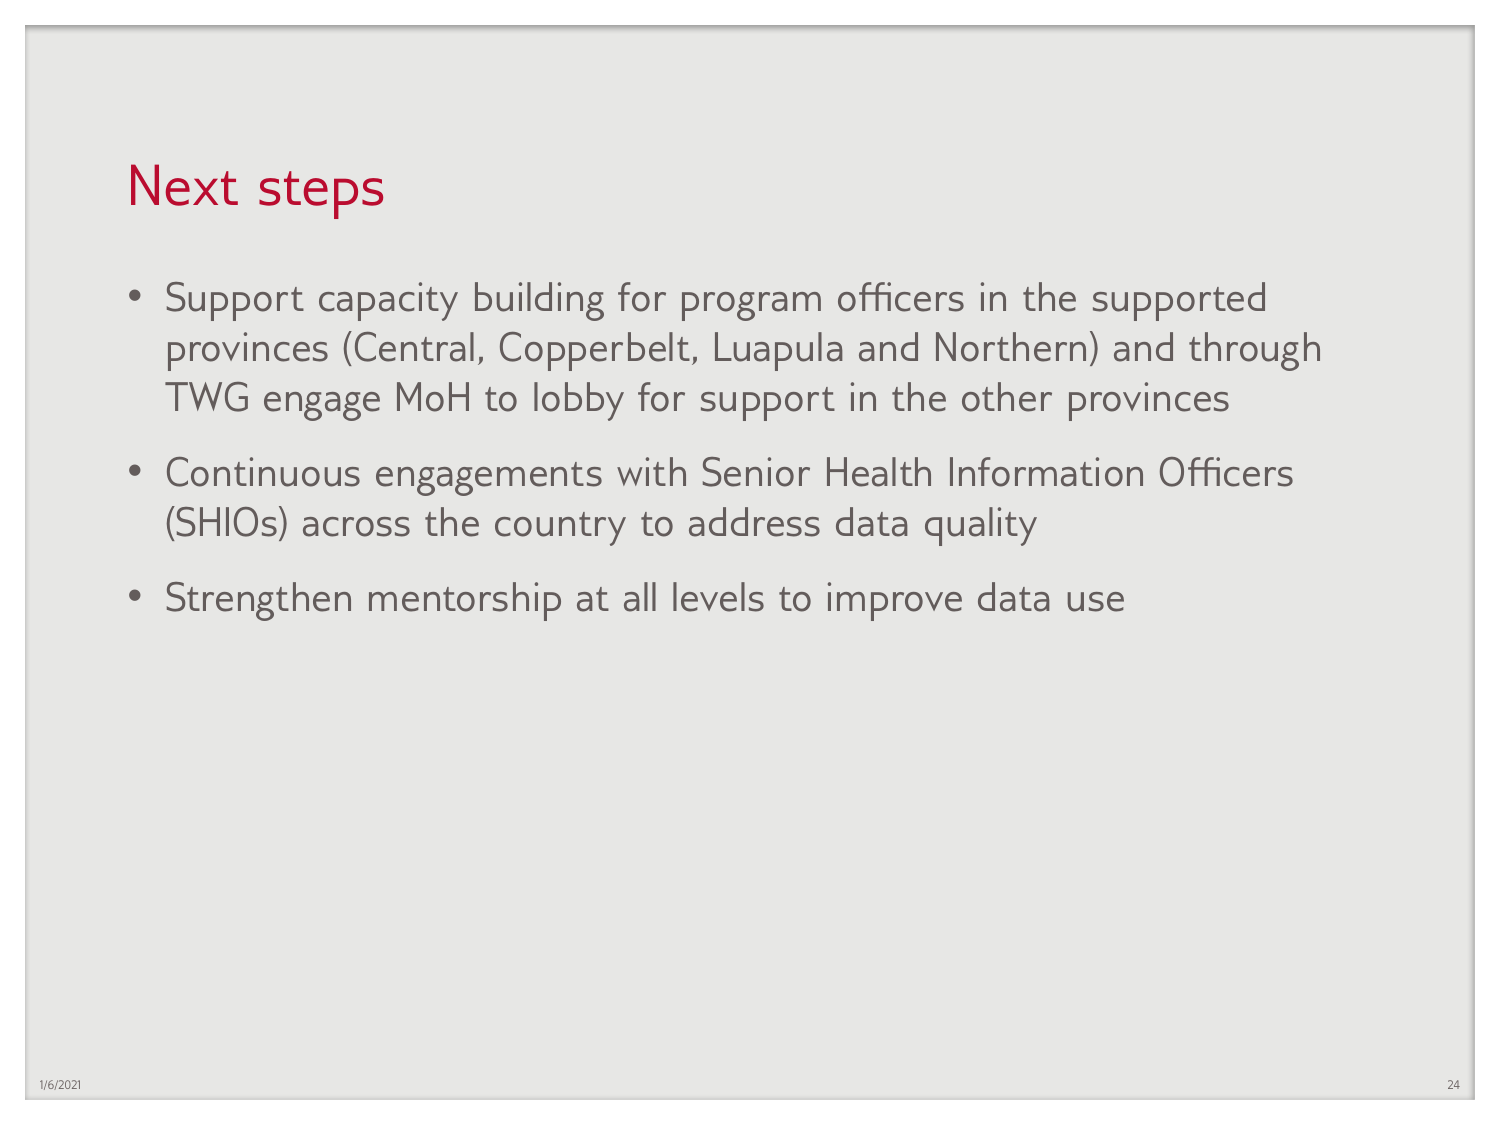

# Next steps
Support capacity building for program officers in the supported provinces (Central, Copperbelt, Luapula and Northern) and through TWG engage MoH to lobby for support in the other provinces
Continuous engagements with Senior Health Information Officers (SHIOs) across the country to address data quality
Strengthen mentorship at all levels to improve data use
1/6/2021
24